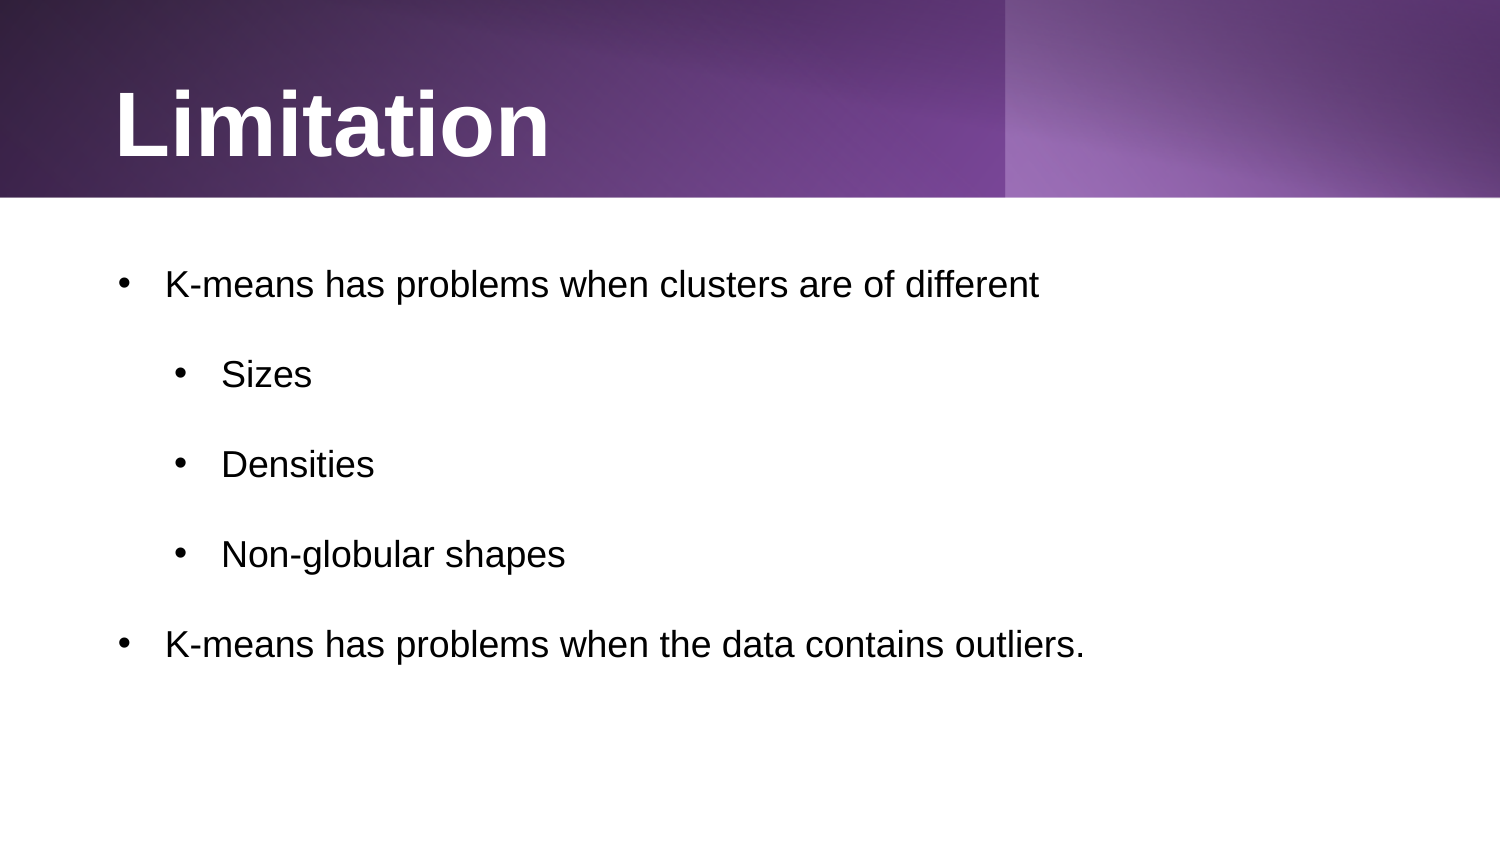

# Limitation
K-means has problems when clusters are of different
Sizes
Densities
Non-globular shapes
K-means has problems when the data contains outliers.